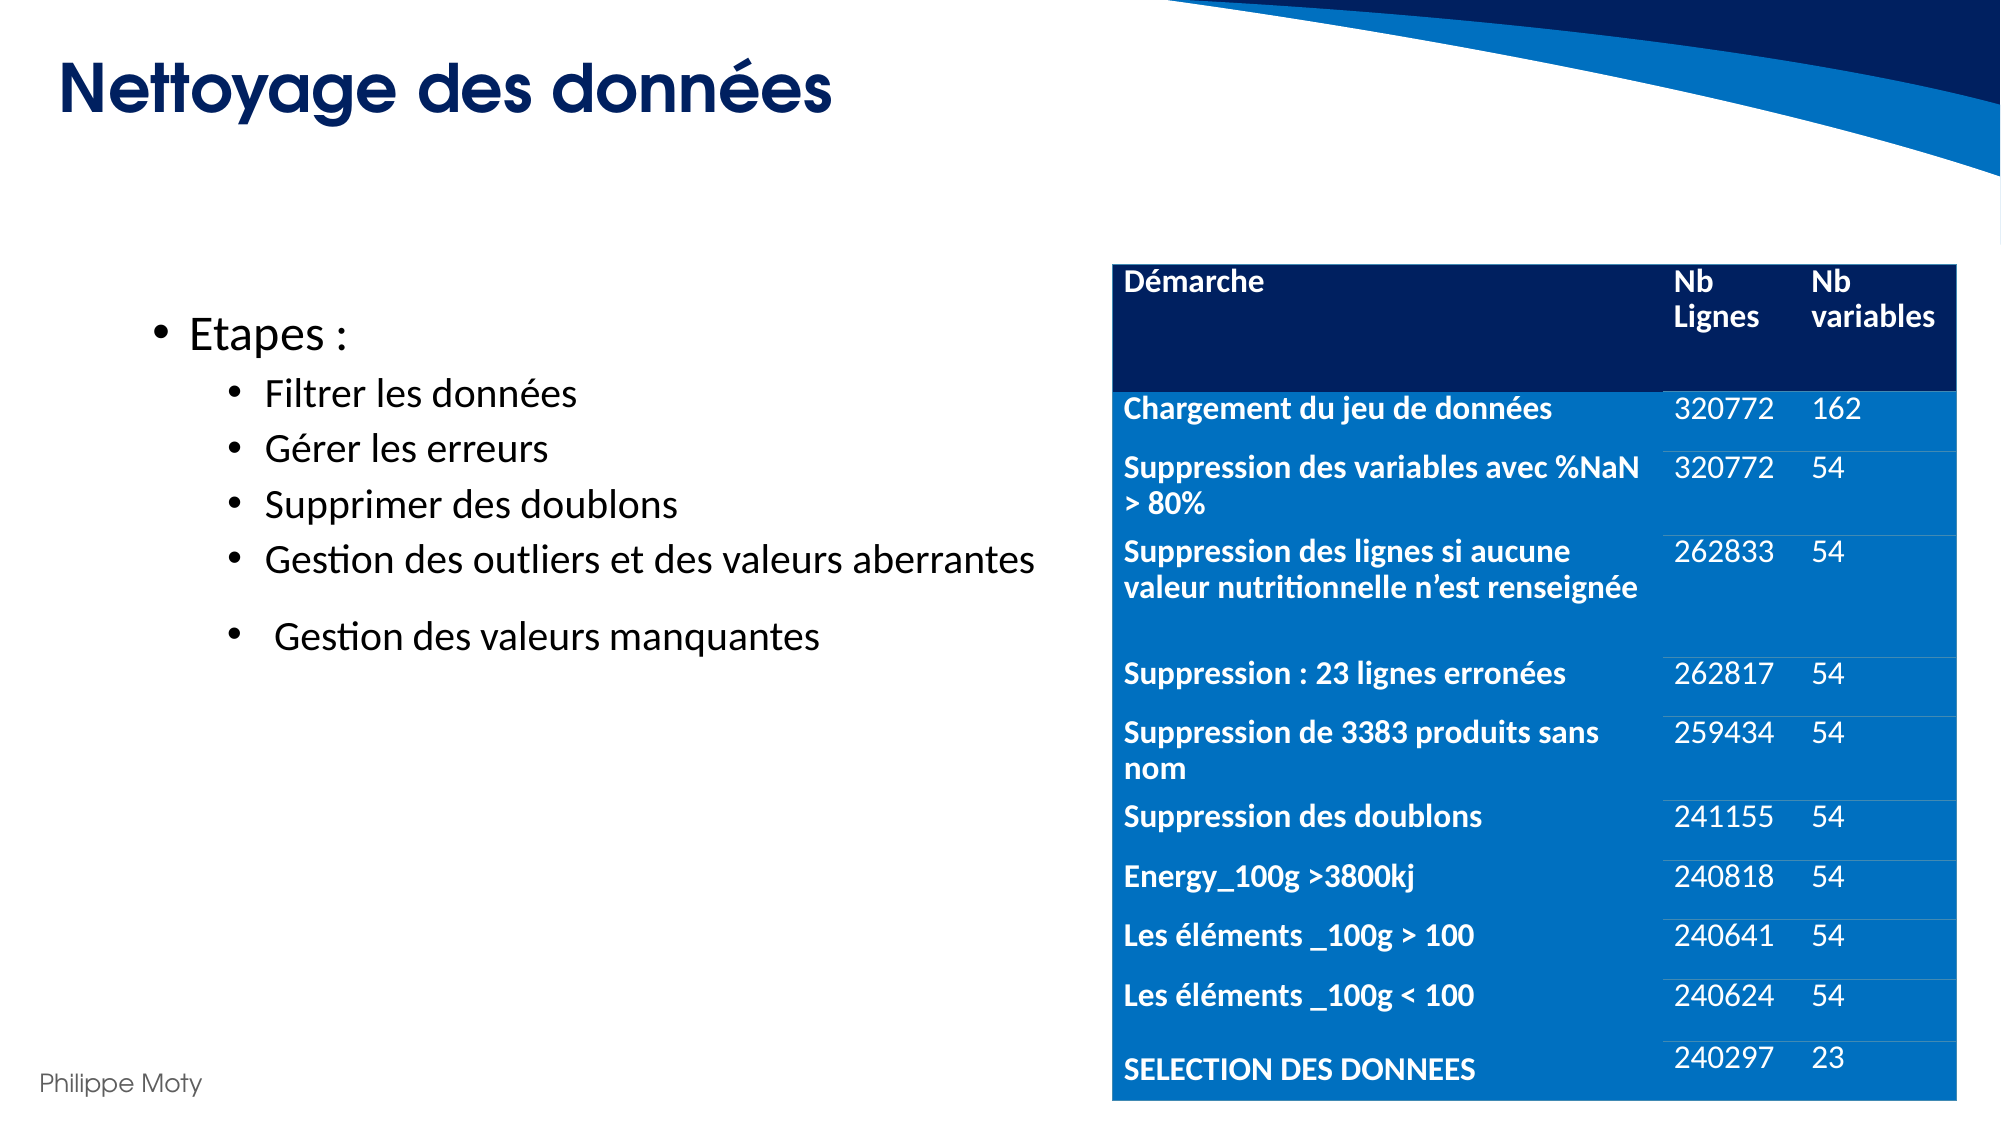

# Nettoyage des données
| Démarche | Nb Lignes | Nb variables |
| --- | --- | --- |
| Chargement du jeu de données | 320772 | 162 |
| Suppression des variables avec %NaN > 80% | 320772 | 54 |
| Suppression des lignes si aucune valeur nutritionnelle n’est renseignée | 262833 | 54 |
| Suppression : 23 lignes erronées | 262817 | 54 |
| Suppression de 3383 produits sans nom | 259434 | 54 |
| Suppression des doublons | 241155 | 54 |
| Energy\_100g >3800kj | 240818 | 54 |
| Les éléments \_100g > 100 | 240641 | 54 |
| Les éléments \_100g < 100 | 240624 | 54 |
| SELECTION DES DONNEES | 240297 | 23 |
Etapes :
Filtrer les données
Gérer les erreurs
Supprimer des doublons
Gestion des outliers et des valeurs aberrantes
Gestion des valeurs manquantes